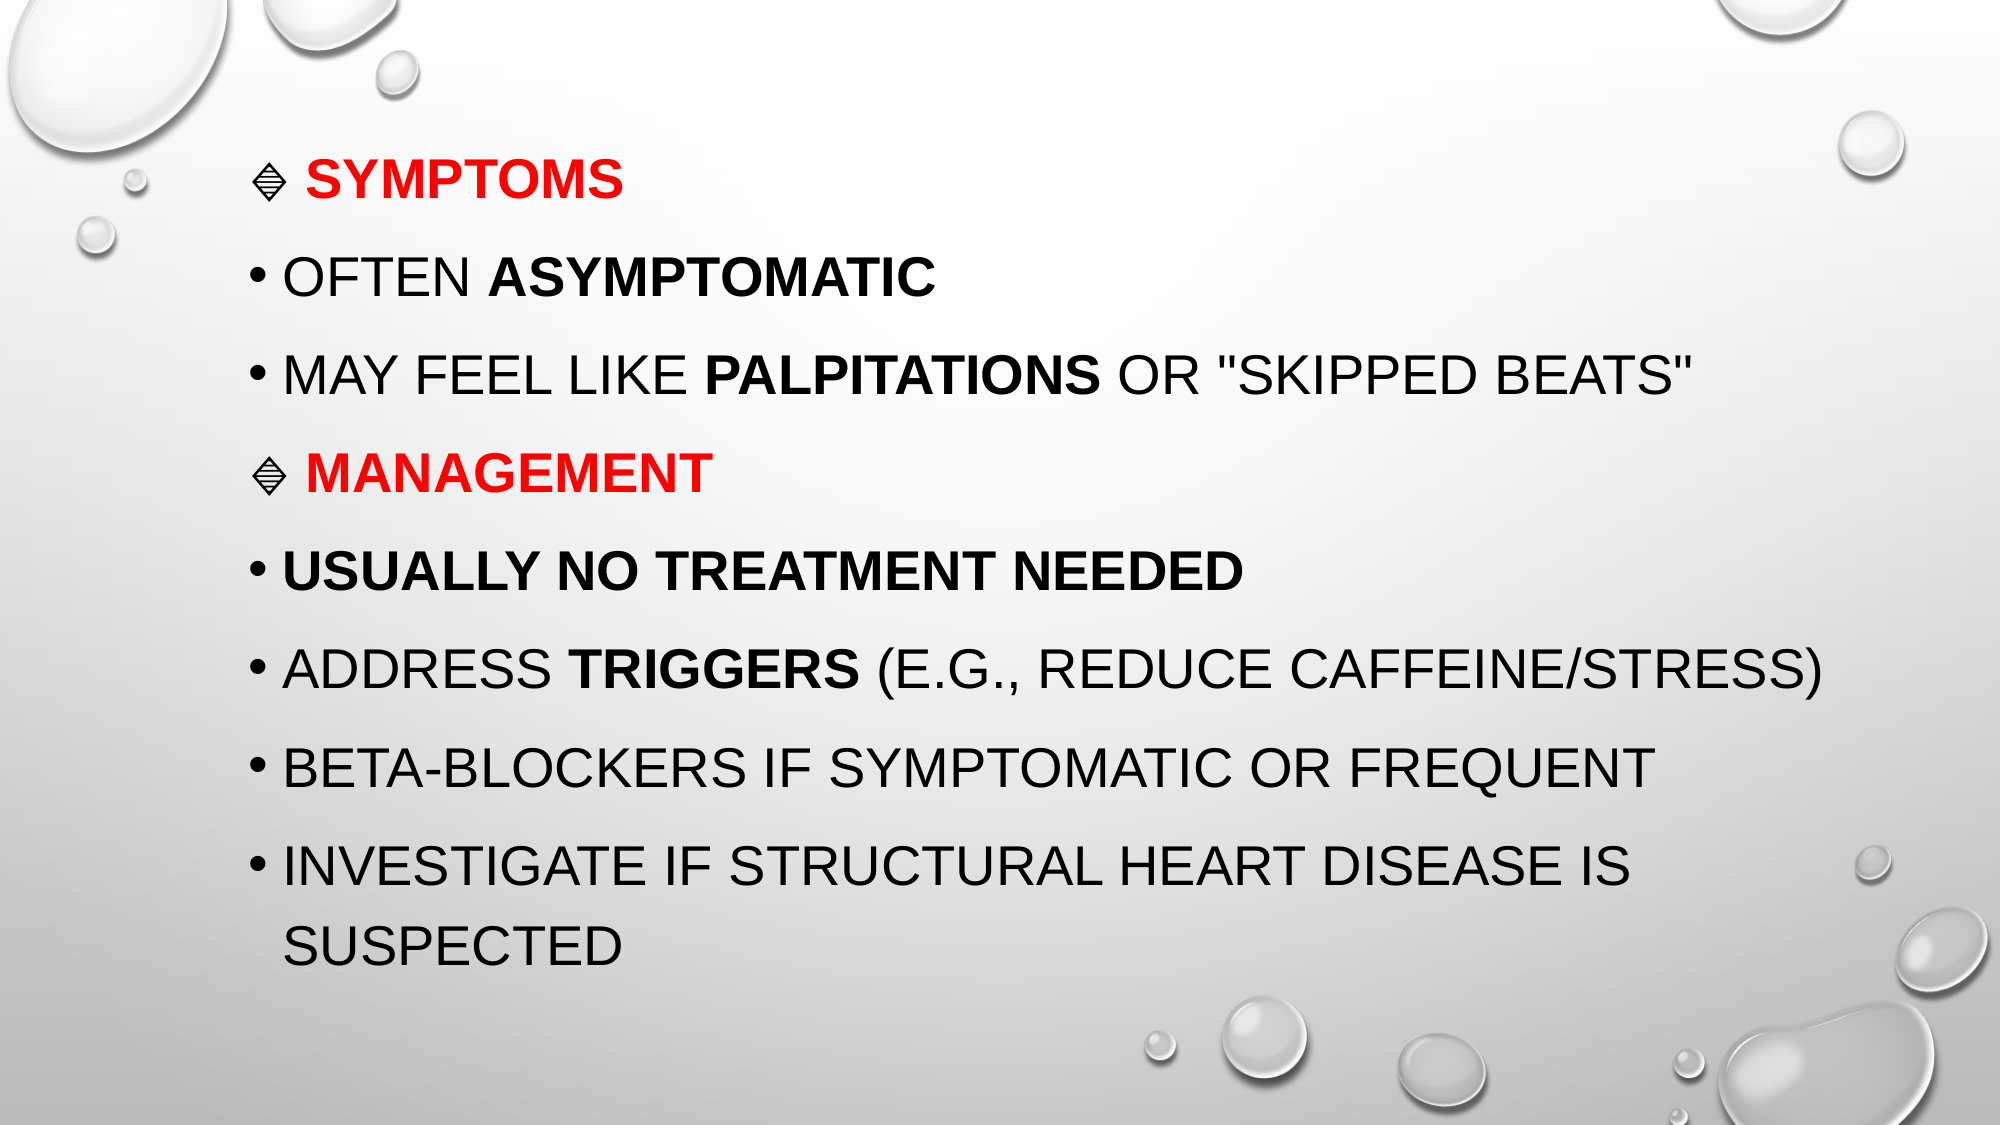

🔹 Symptoms
Often asymptomatic
May feel like palpitations or "skipped beats"
🔹 Management
Usually no treatment needed
Address triggers (e.g., reduce caffeine/stress)
Beta-blockers if symptomatic or frequent
Investigate if structural heart disease is suspected